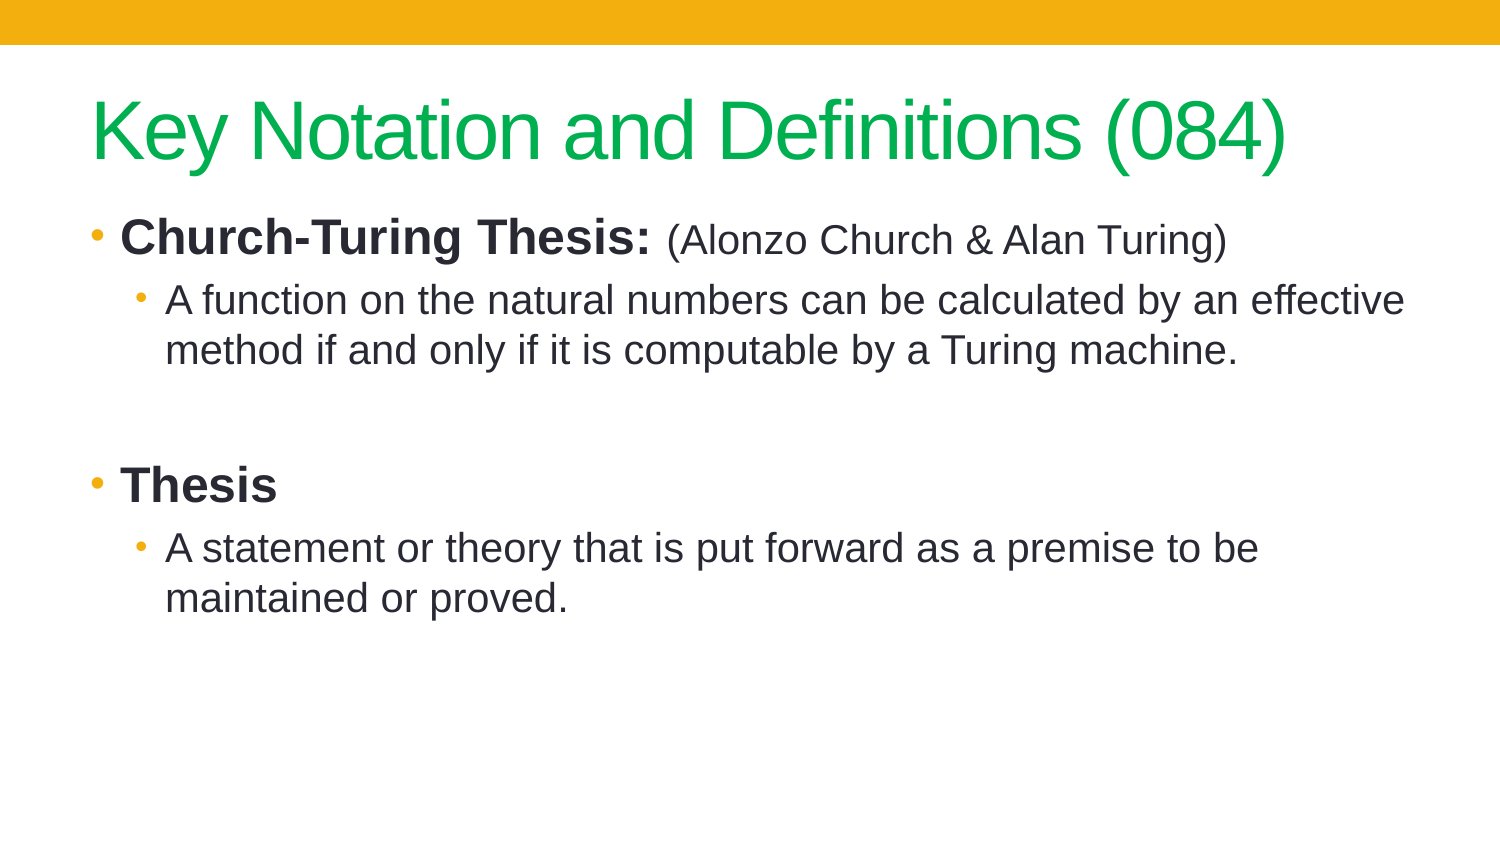

# Key Notation and Definitions (084)
Church-Turing Thesis: (Alonzo Church & Alan Turing)
A function on the natural numbers can be calculated by an effective method if and only if it is computable by a Turing machine.

Thesis
A statement or theory that is put forward as a premise to be maintained or proved.